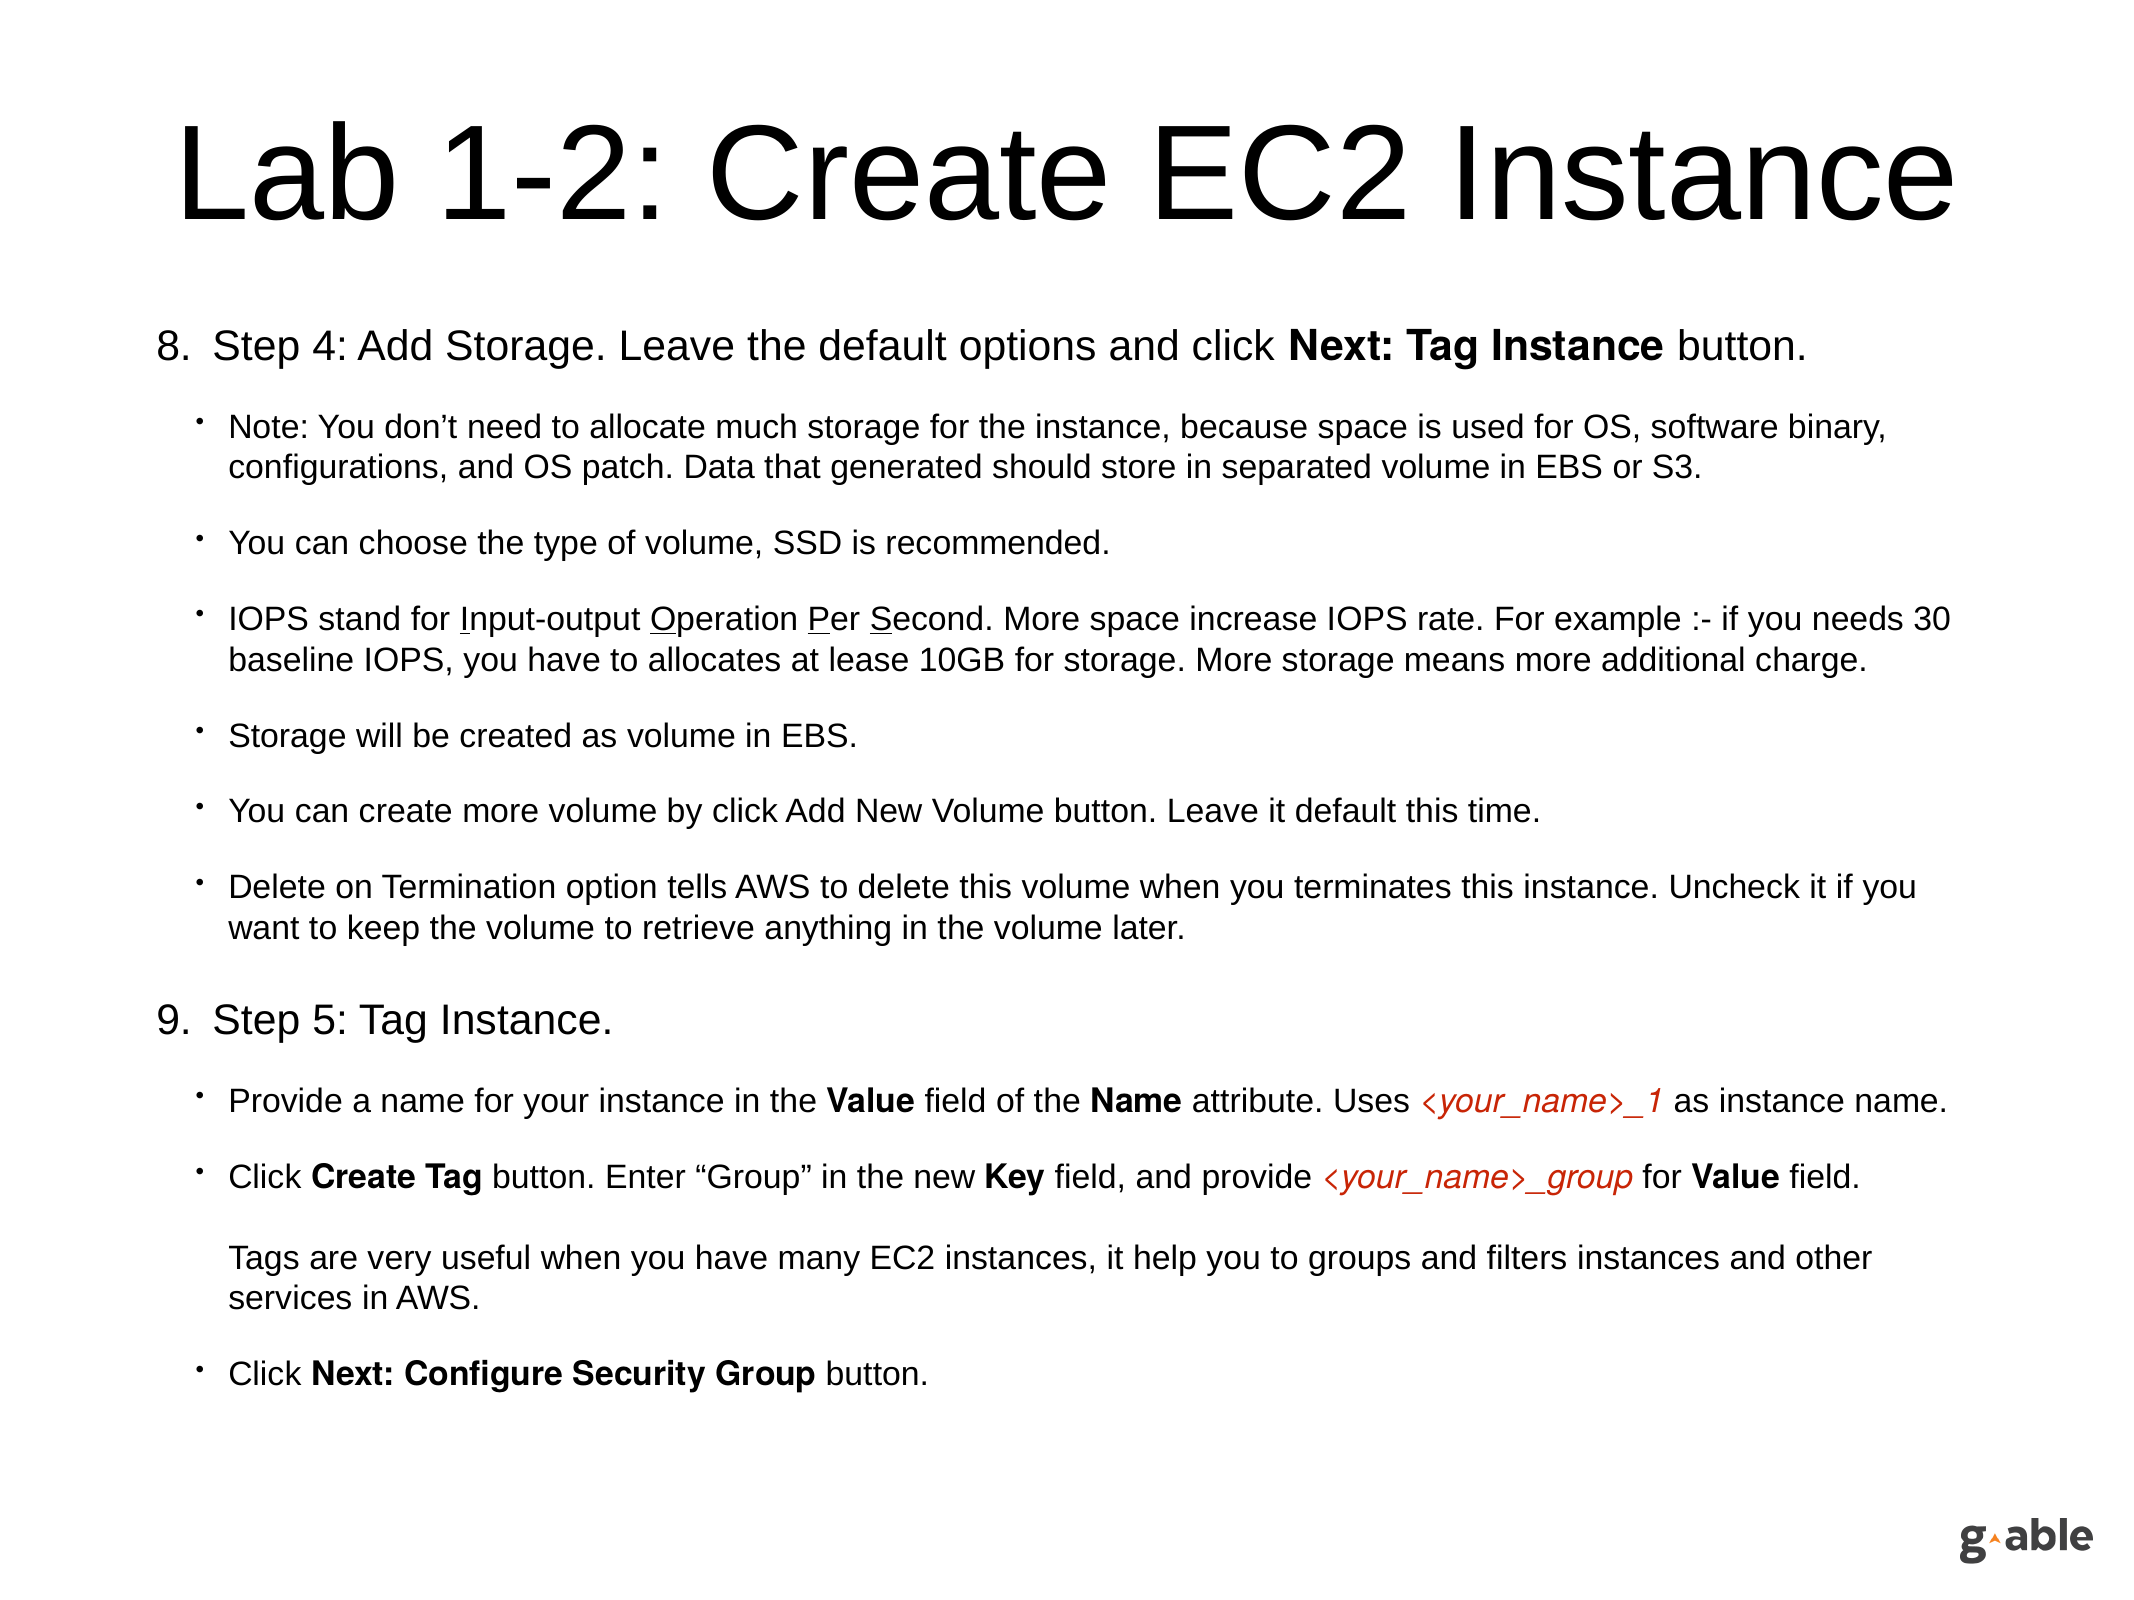

# Lab 1-2: Create EC2 Instance
Step 4: Add Storage. Leave the default options and click Next: Tag Instance button.
Note: You don’t need to allocate much storage for the instance, because space is used for OS, software binary, configurations, and OS patch. Data that generated should store in separated volume in EBS or S3.
You can choose the type of volume, SSD is recommended.
IOPS stand for Input-output Operation Per Second. More space increase IOPS rate. For example :- if you needs 30 baseline IOPS, you have to allocates at lease 10GB for storage. More storage means more additional charge.
Storage will be created as volume in EBS.
You can create more volume by click Add New Volume button. Leave it default this time.
Delete on Termination option tells AWS to delete this volume when you terminates this instance. Uncheck it if you want to keep the volume to retrieve anything in the volume later.
Step 5: Tag Instance.
Provide a name for your instance in the Value field of the Name attribute. Uses <your_name>_1 as instance name.
Click Create Tag button. Enter “Group” in the new Key field, and provide <your_name>_group for Value field.
Tags are very useful when you have many EC2 instances, it help you to groups and filters instances and other services in AWS.
Click Next: Configure Security Group button.
22